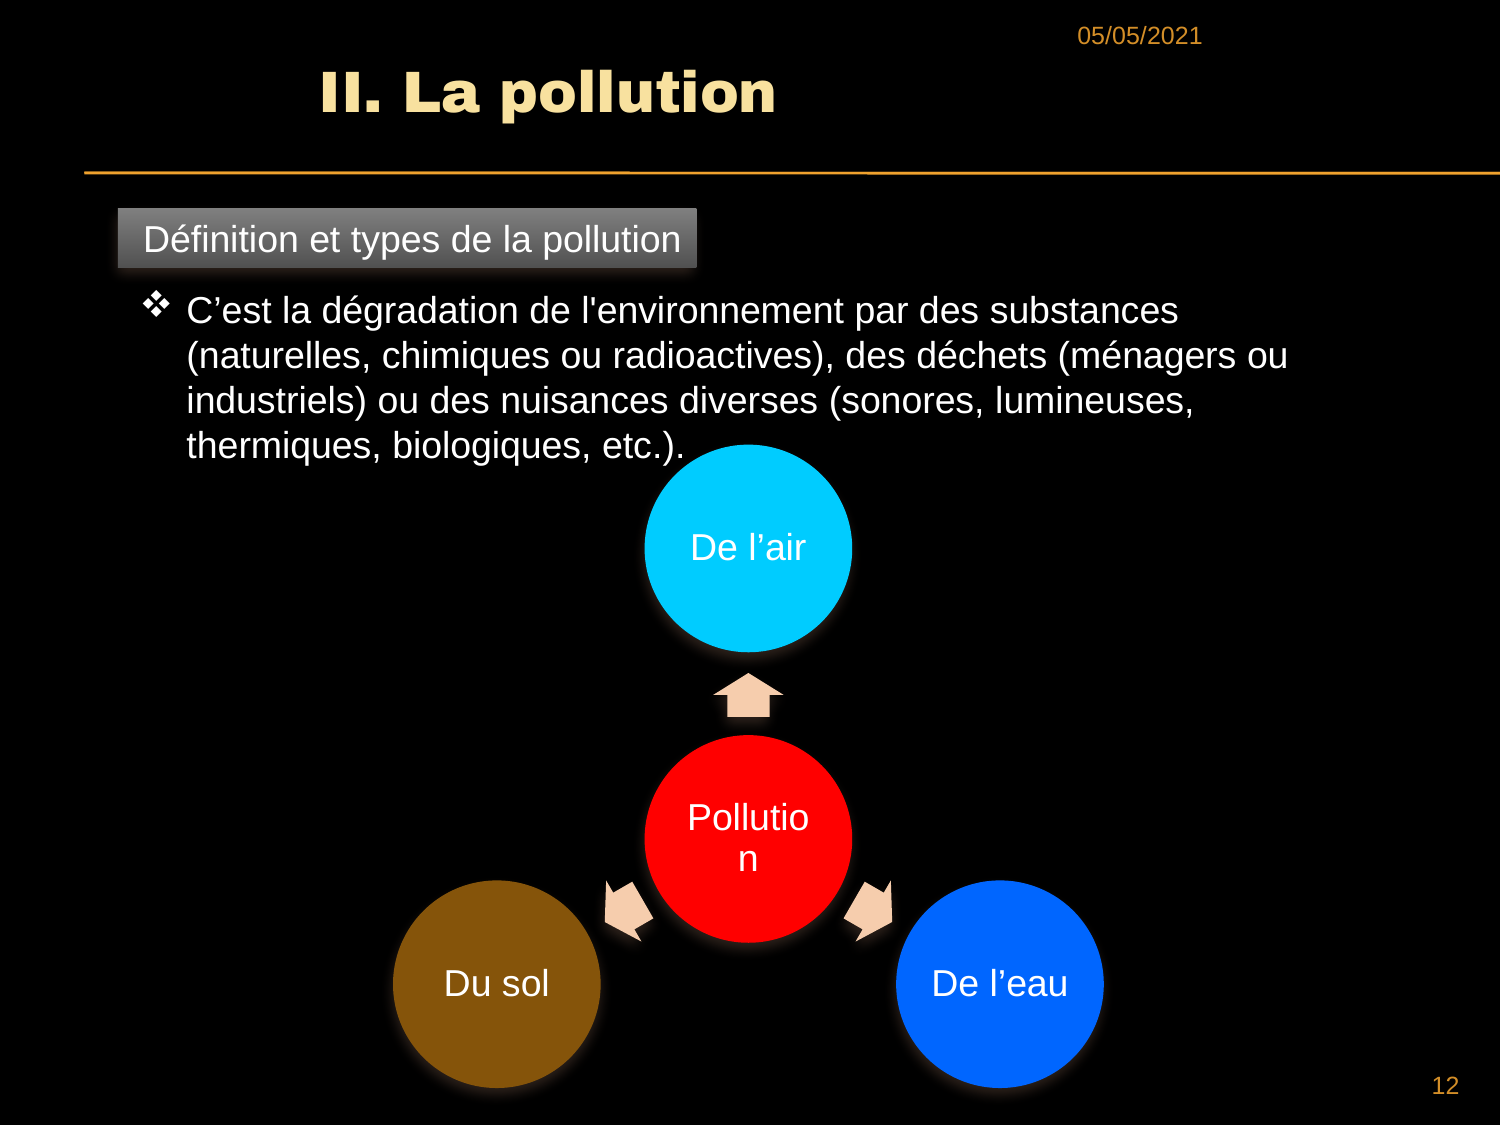

05/05/2021
II. La pollution
 Définition et types de la pollution
C’est la dégradation de l'environnement par des substances (naturelles, chimiques ou radioactives), des déchets (ménagers ou industriels) ou des nuisances diverses (sonores, lumineuses, thermiques, biologiques, etc.).
Pollution

De l’air

De l’eau

Du sol
12